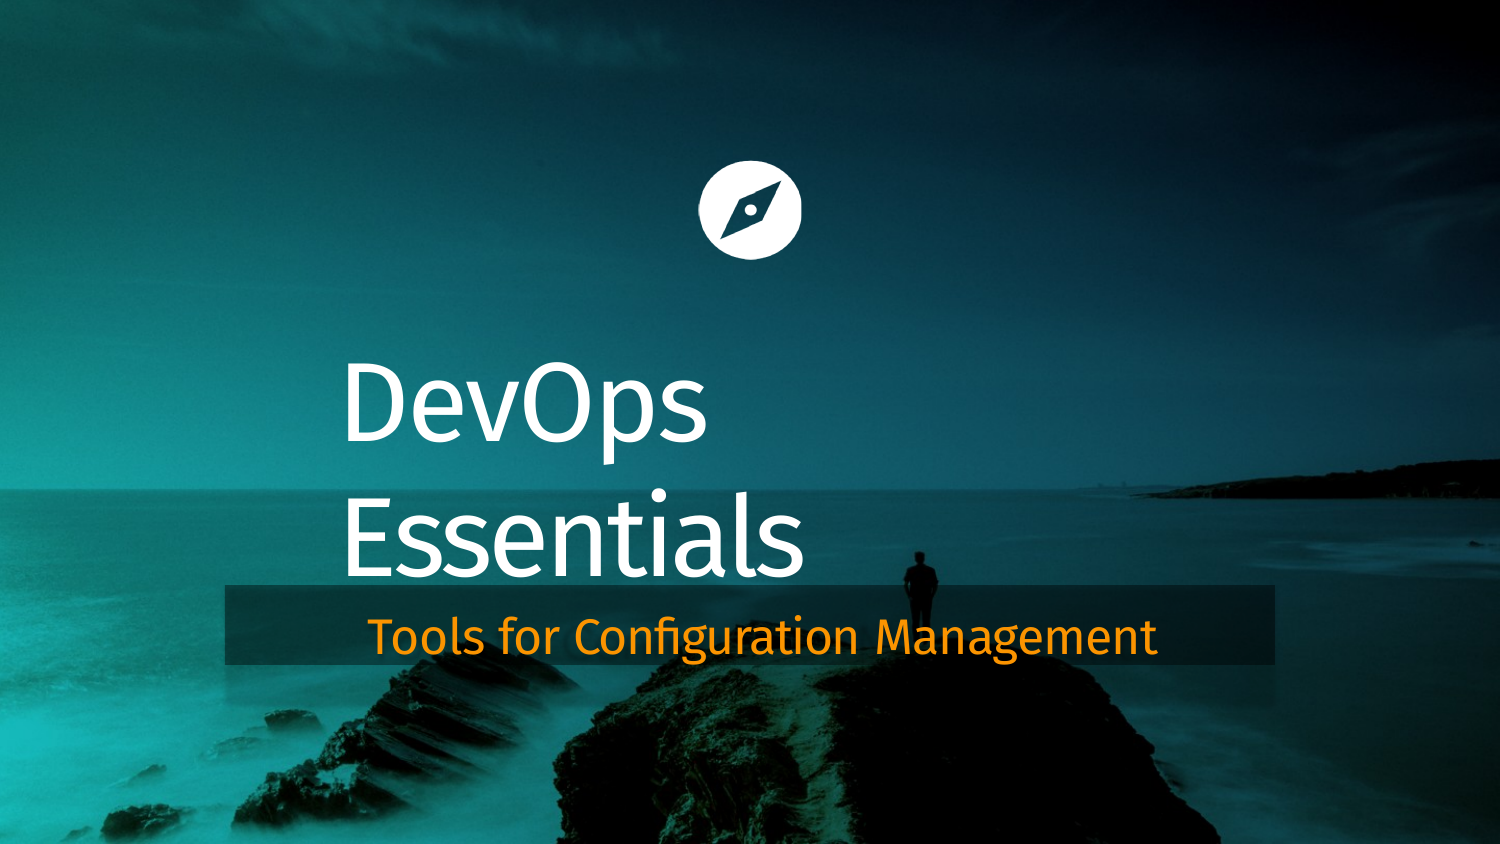

# DevOps Essentials

Tools for Configuration Management

DevOps Essentials